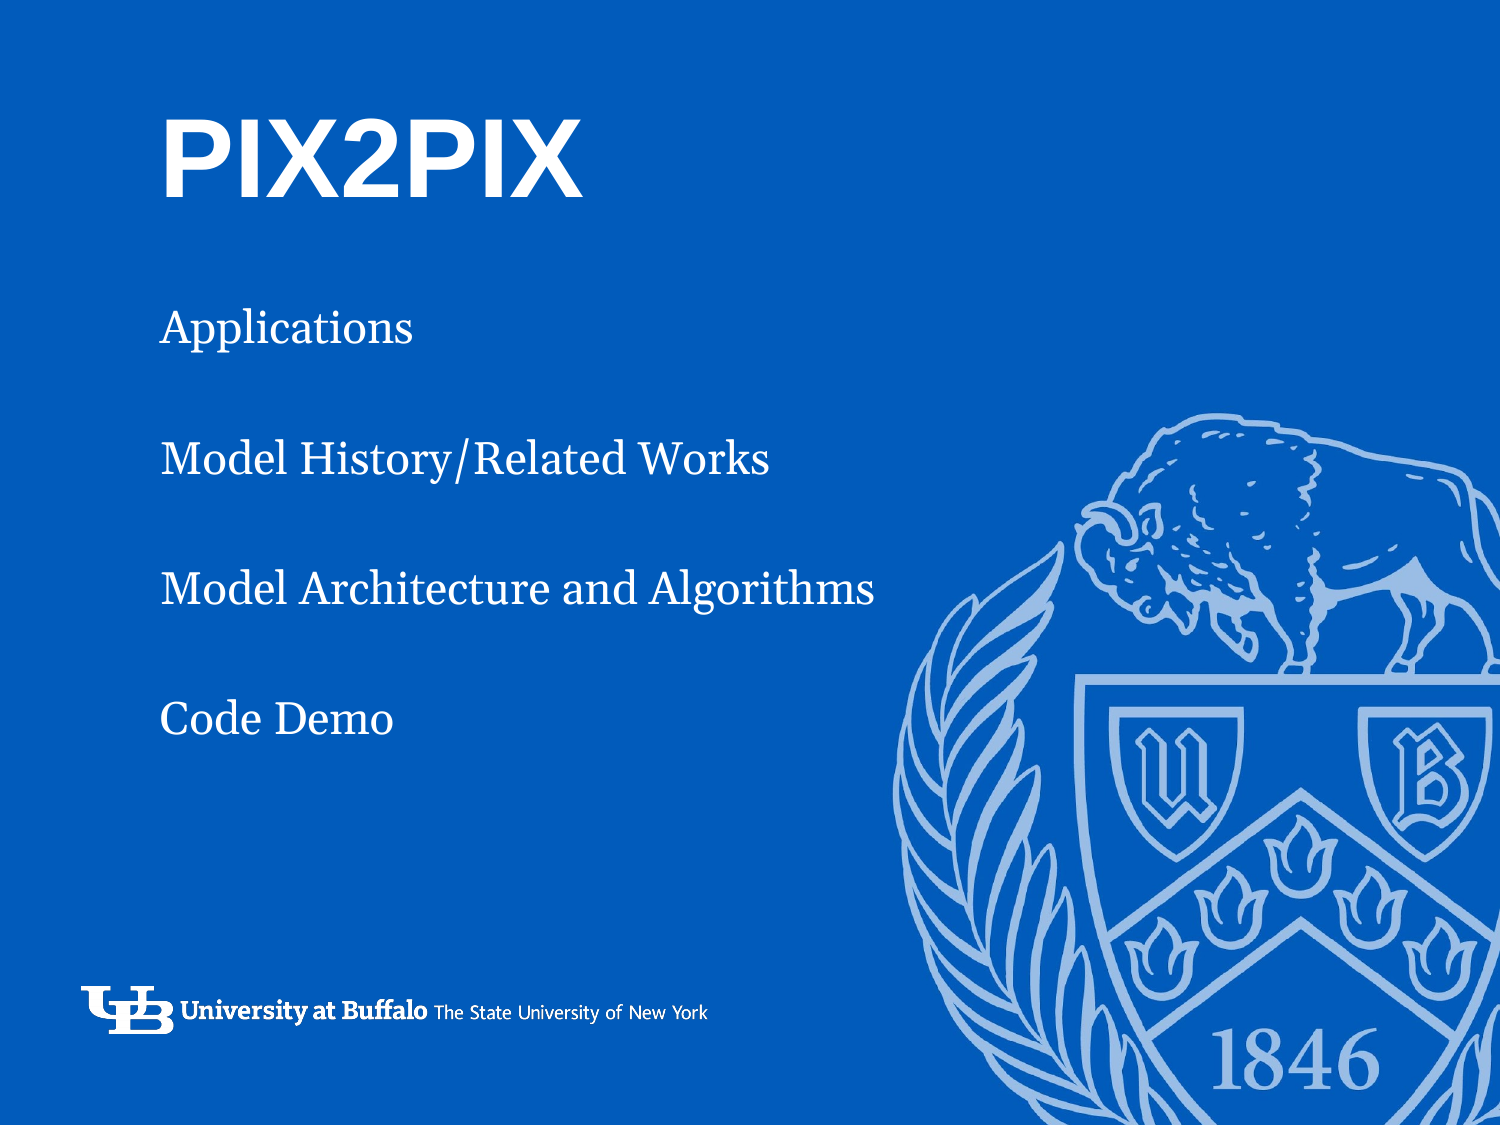

# PIX2PIX
Applications

Model History/Related Works

Model Architecture and Algorithms

Code Demo